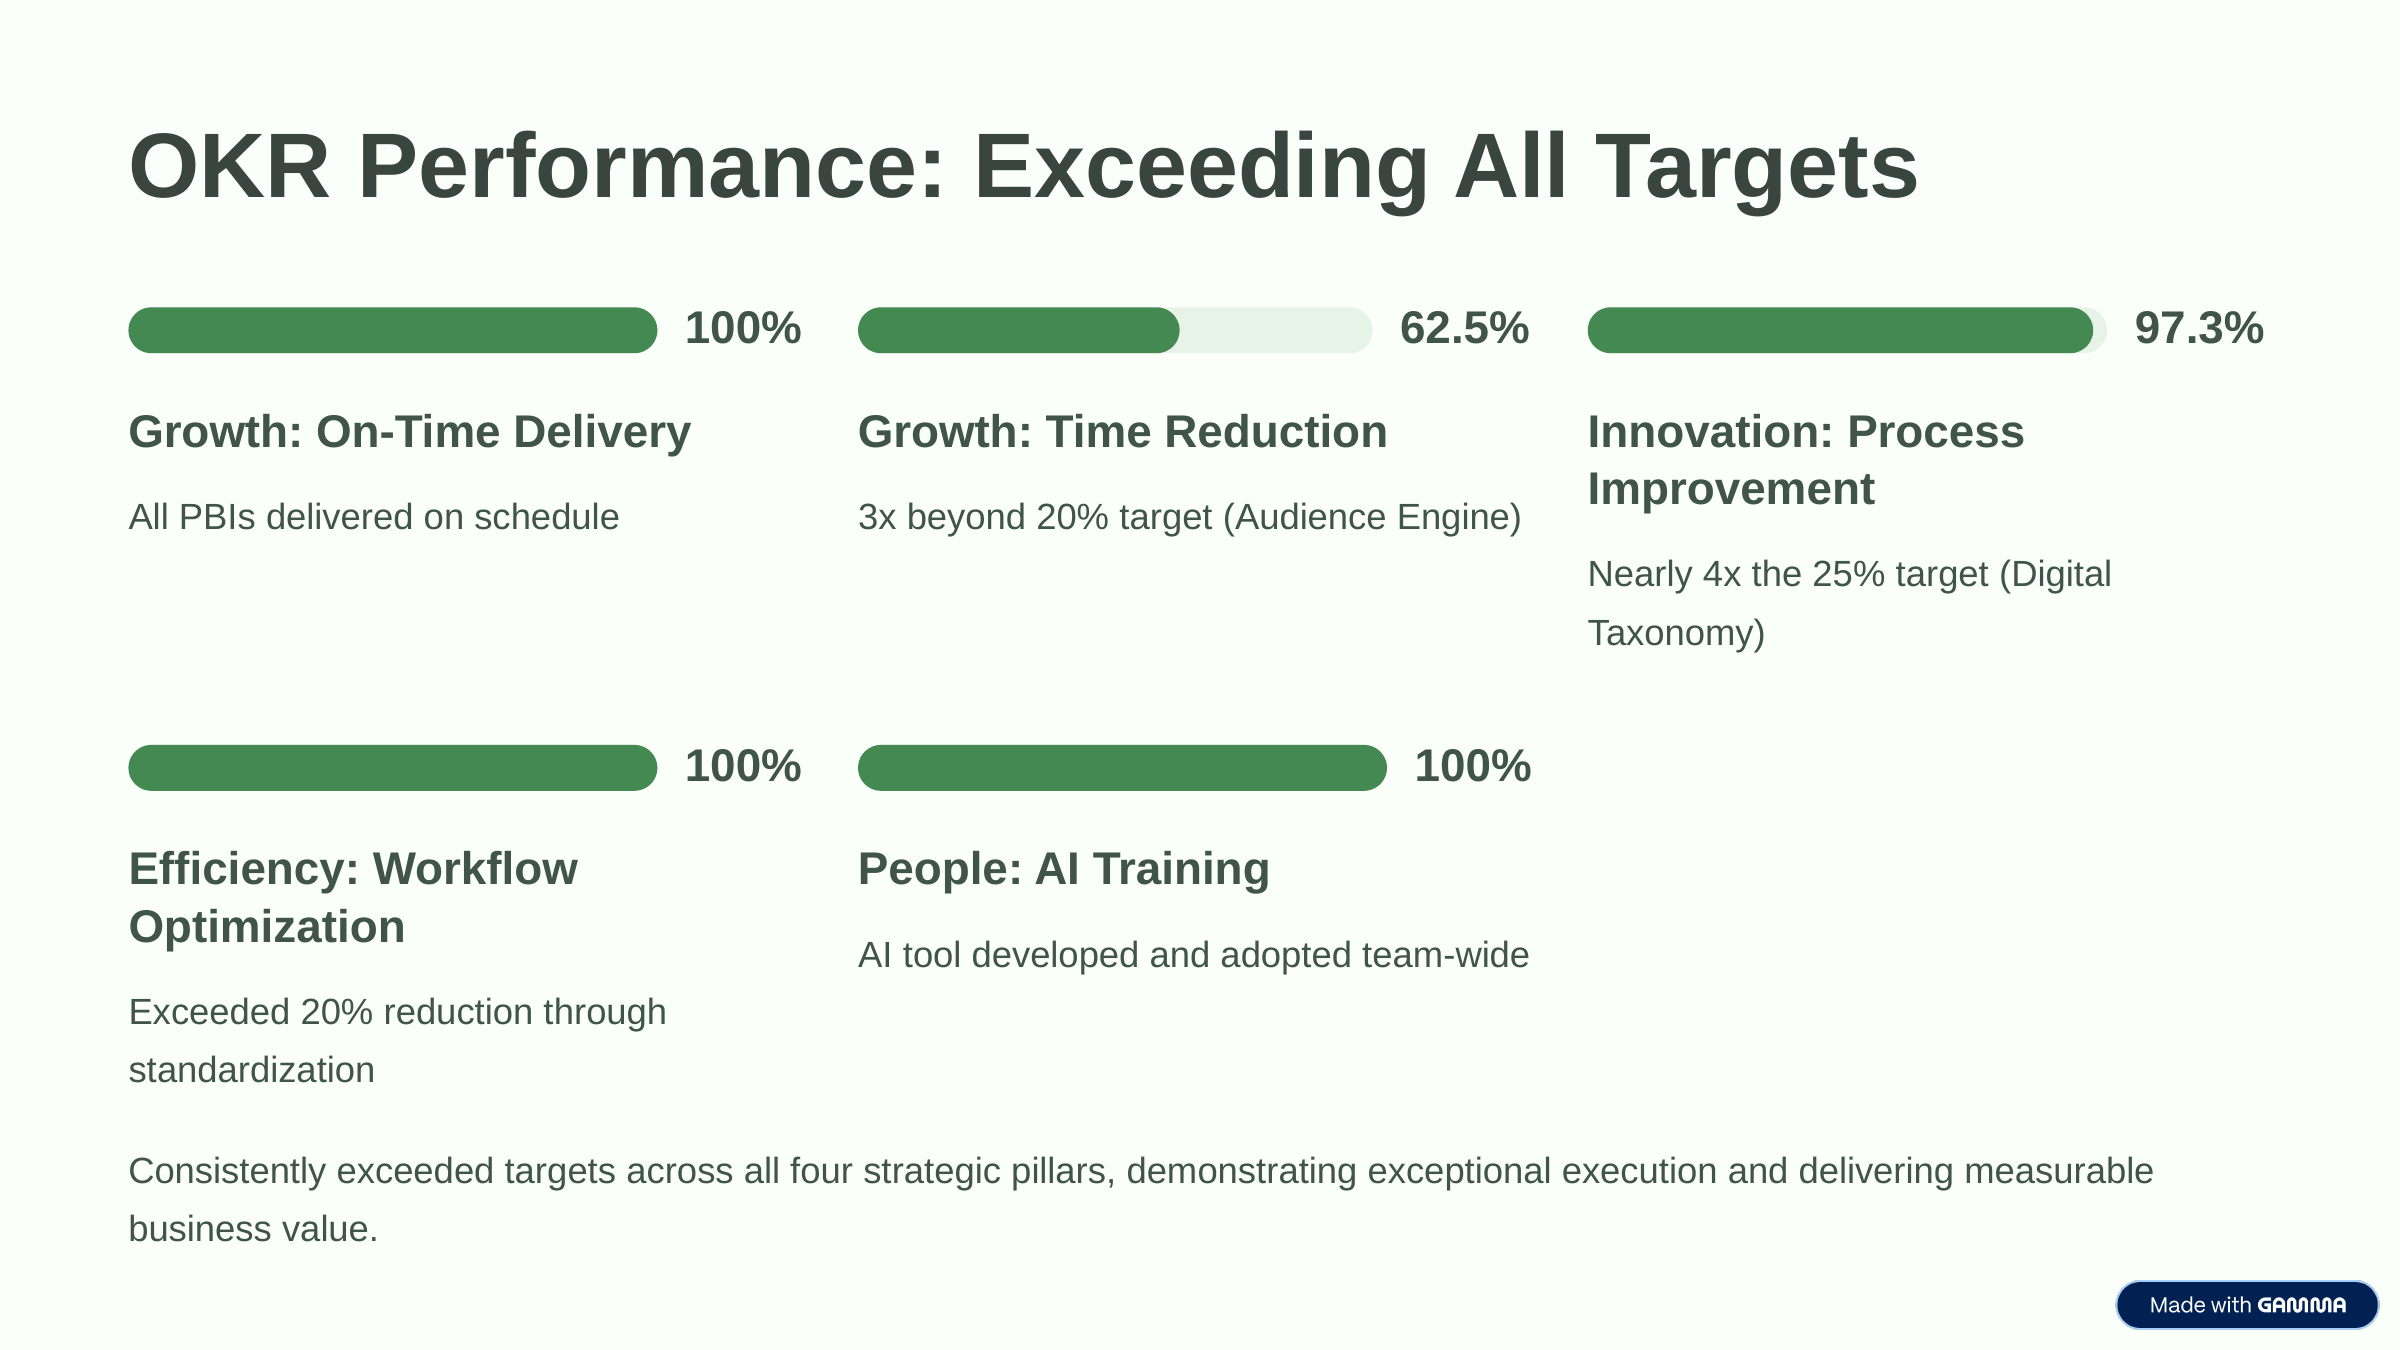

OKR Performance: Exceeding All Targets

100%

62.5%

97.3%
Growth: On-Time Delivery
Growth: Time Reduction
Innovation: Process Improvement
All PBIs delivered on schedule
3x beyond 20% target (Audience Engine)
Nearly 4x the 25% target (Digital Taxonomy)

100%

100%
Efficiency: Workflow Optimization
People: AI Training
AI tool developed and adopted team-wide
Exceeded 20% reduction through standardization
Consistently exceeded targets across all four strategic pillars, demonstrating exceptional execution and delivering measurable business value.